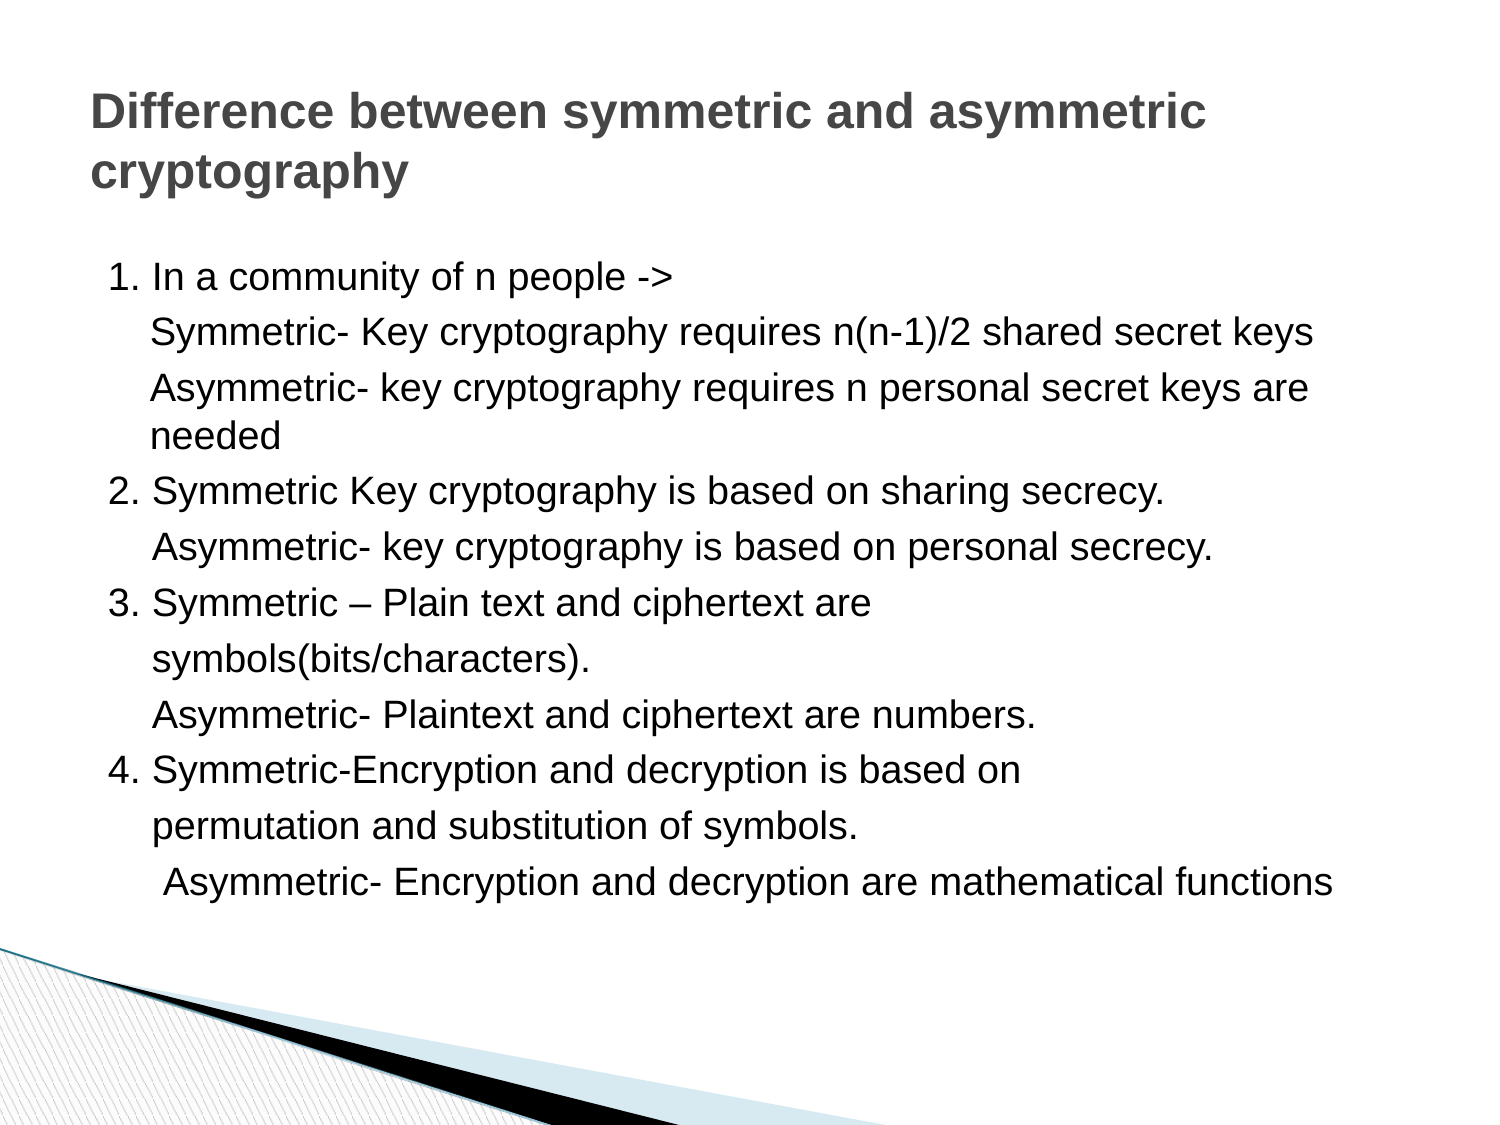

Difference between symmetric and asymmetric cryptography
1. In a community of n people ->
	Symmetric- Key cryptography requires n(n-1)/2 shared secret keys
	Asymmetric- key cryptography requires n personal secret keys are needed
2. Symmetric Key cryptography is based on sharing secrecy.
    Asymmetric- key cryptography is based on personal secrecy.
3. Symmetric – Plain text and ciphertext are
    symbols(bits/characters).
    Asymmetric- Plaintext and ciphertext are numbers.
4. Symmetric-Encryption and decryption is based on
    permutation and substitution of symbols.
     Asymmetric- Encryption and decryption are mathematical functions